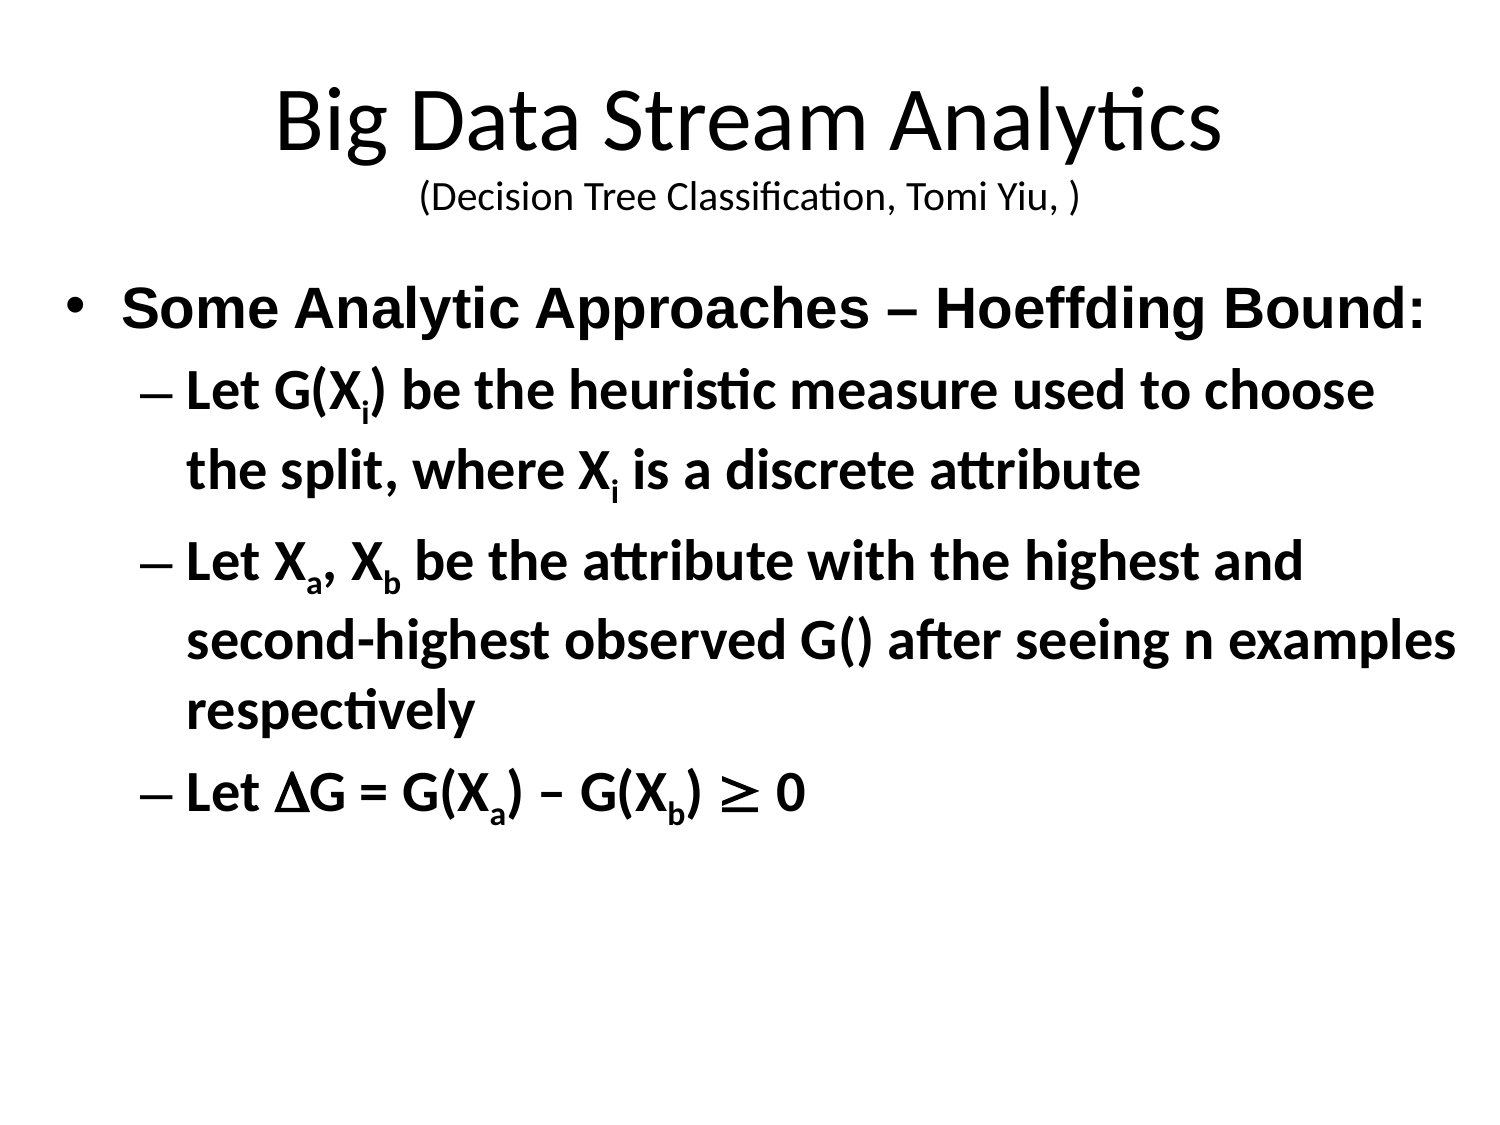

# Big Data Stream Analytics (Decision Tree Classification, Tomi Yiu, )
Some Analytic Approaches – Hoeffding Bound:
Let G(Xi) be the heuristic measure used to choose the split, where Xi is a discrete attribute
Let Xa, Xb be the attribute with the highest and second-highest observed G() after seeing n examples respectively
Let ΔG = G(Xa) – G(Xb) ≥ 0